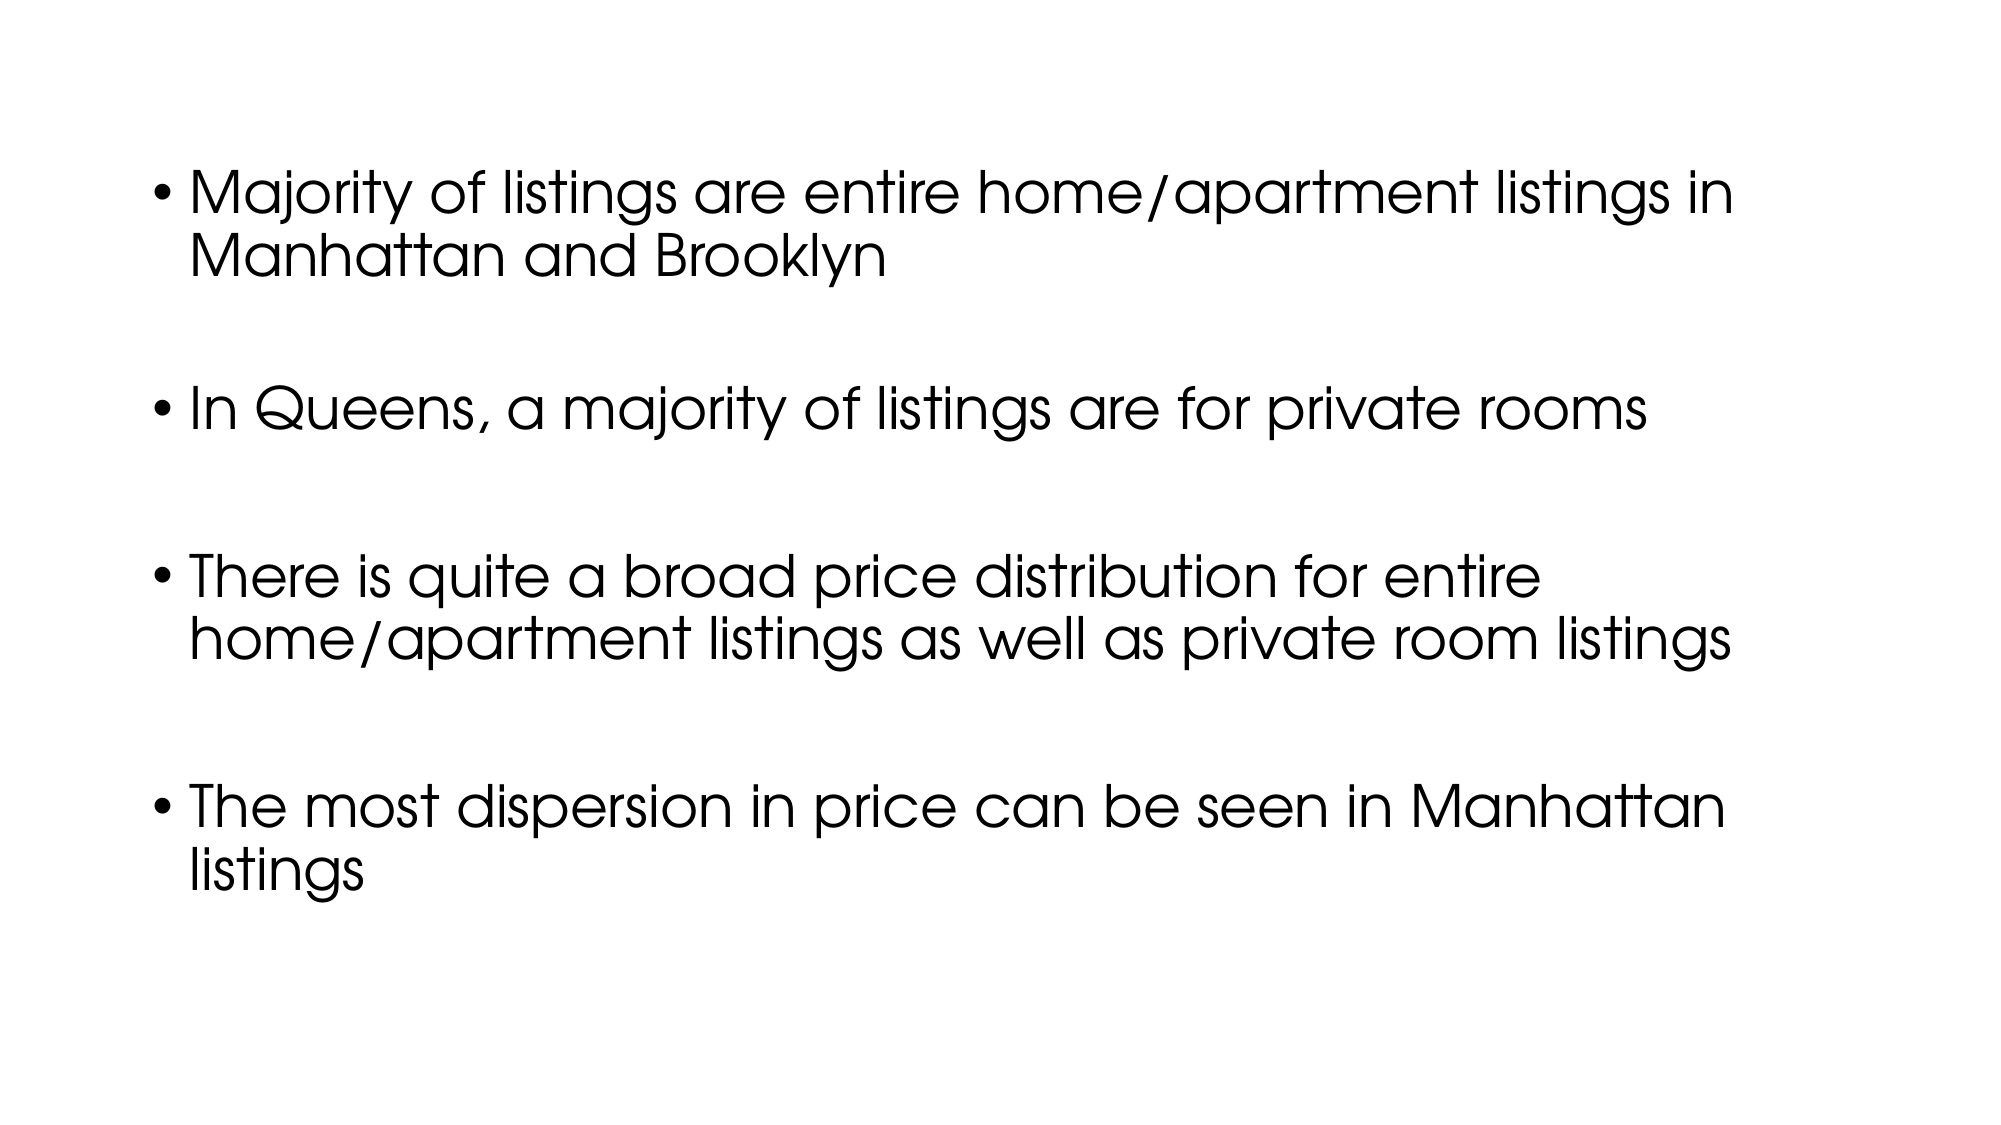

Majority of listings are entire home/apartment listings in Manhattan and Brooklyn
In Queens, a majority of listings are for private rooms

There is quite a broad price distribution for entire home/apartment listings as well as private room listings

The most dispersion in price can be seen in Manhattan listings